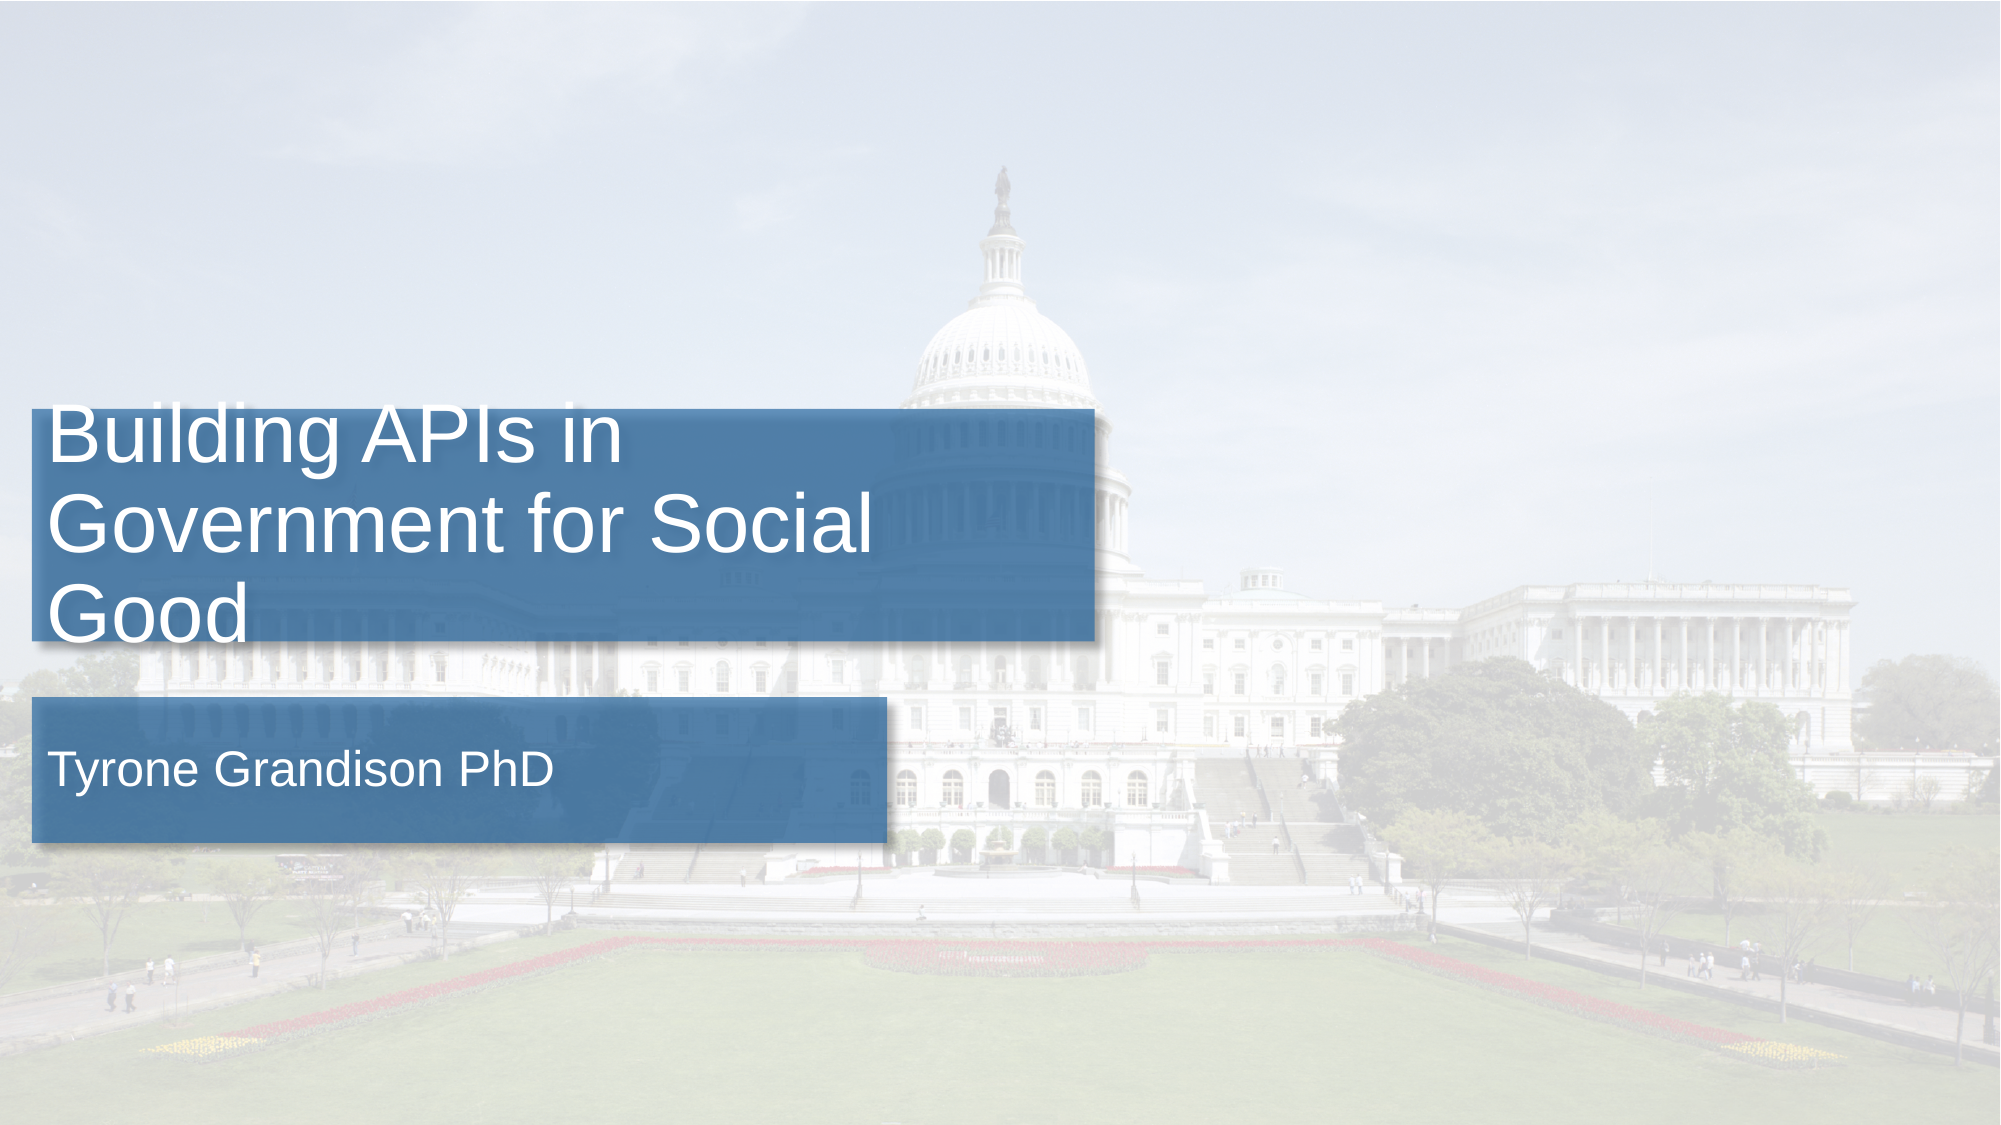

# Building APIs in Government for Social Good
Tyrone Grandison PhD